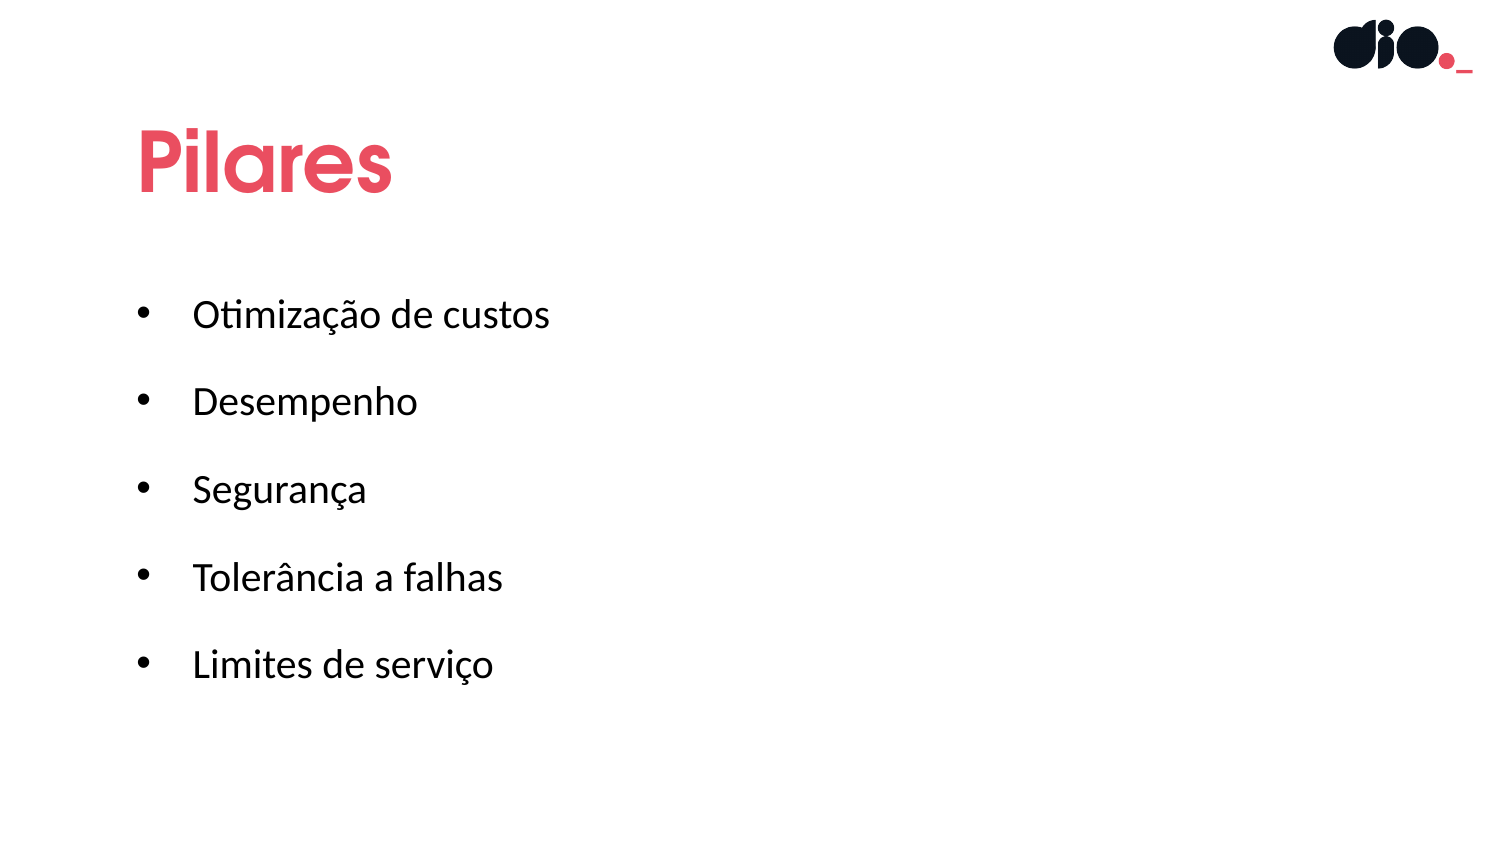

Pilares
Otimização de custos
Desempenho
Segurança
Tolerância a falhas
Limites de serviço